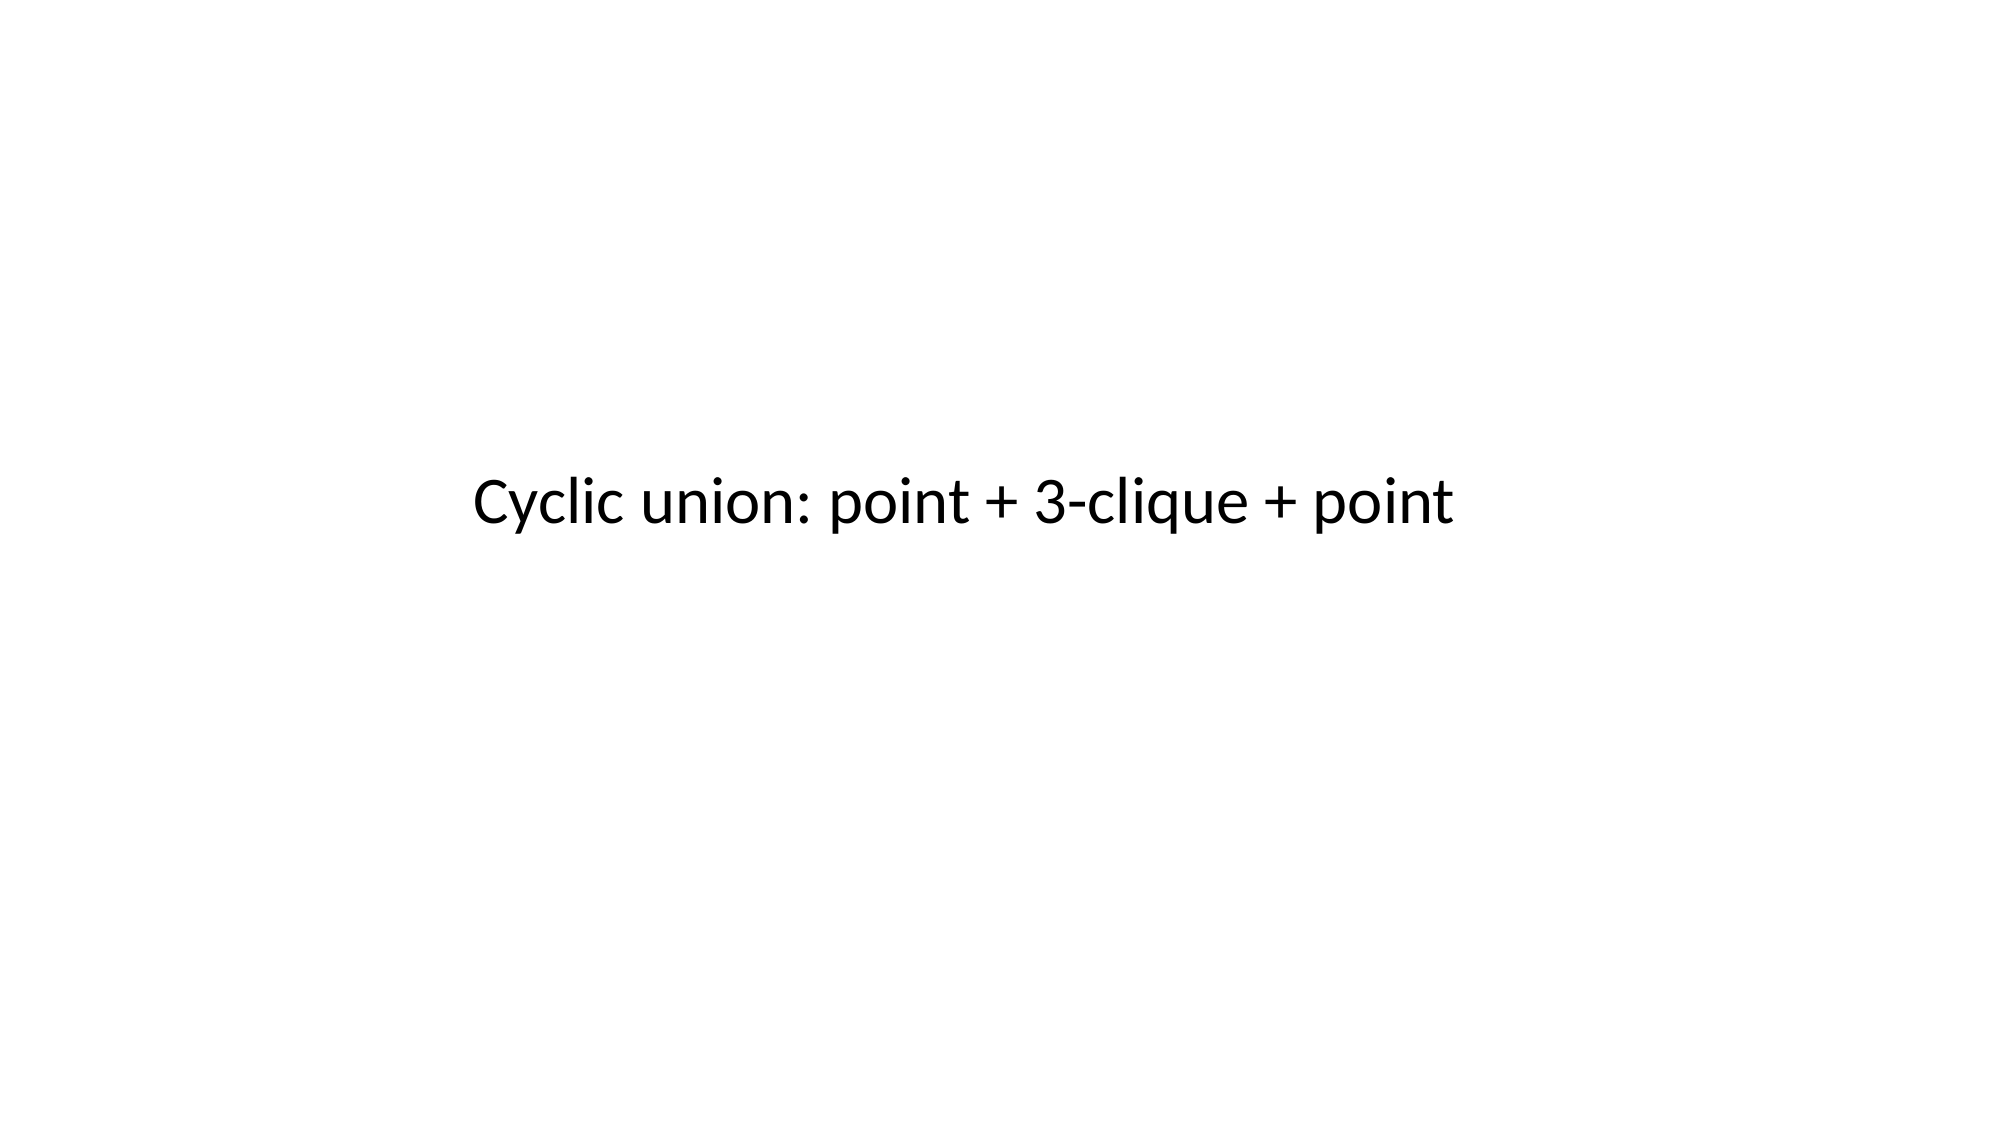

Cyclic union: point + 3-clique + point